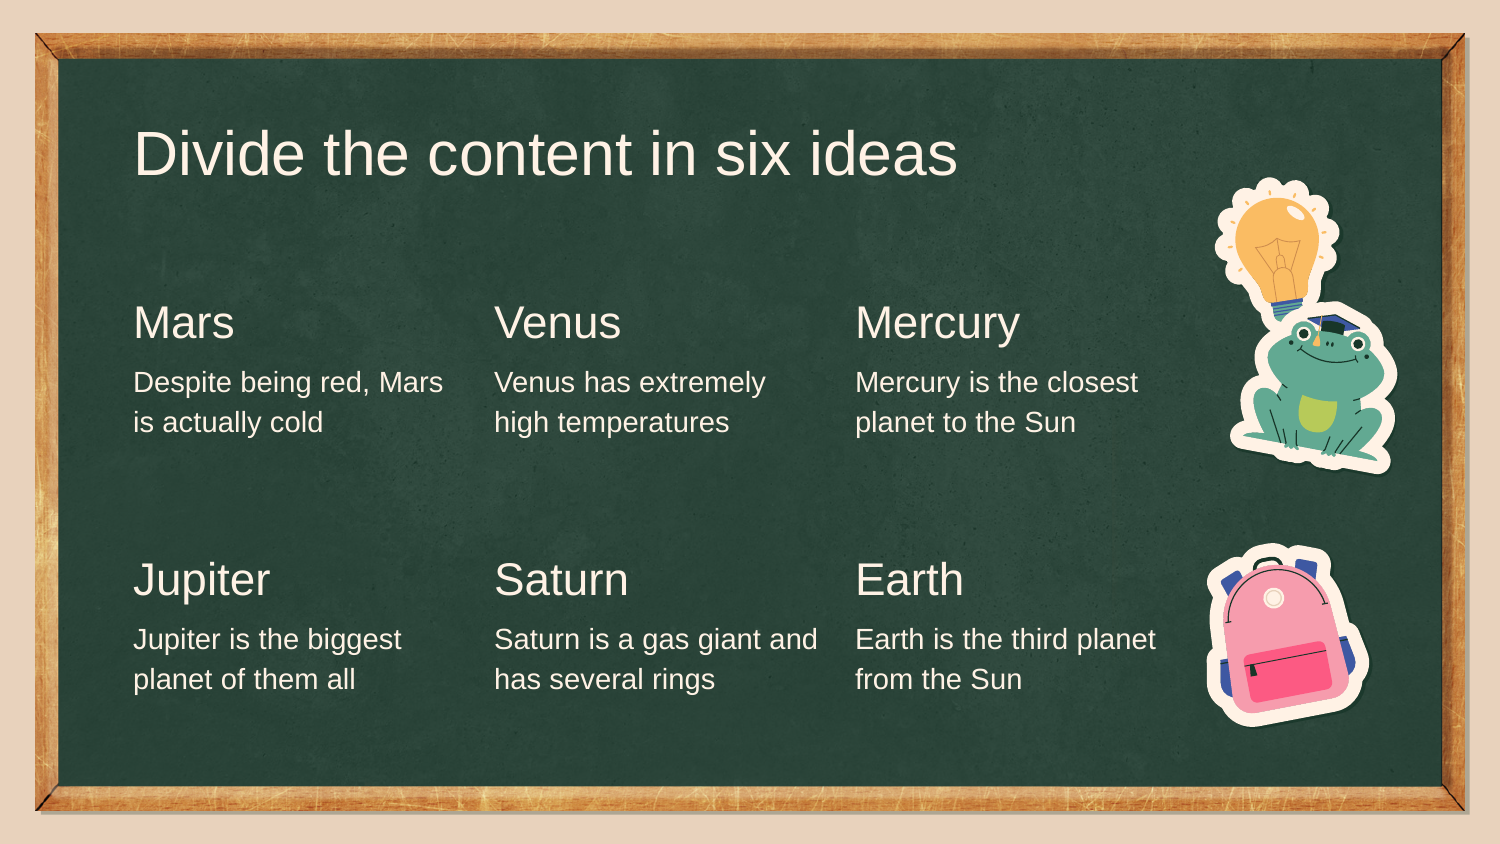

# Divide the content in six ideas

Mars
Venus
Mercury

Despite being red, Mars is actually cold
Venus has extremely high temperatures
Mercury is the closest planet to the Sun
Jupiter
Saturn
Earth

Jupiter is the biggest planet of them all
Saturn is a gas giant and has several rings
Earth is the third planet from the Sun